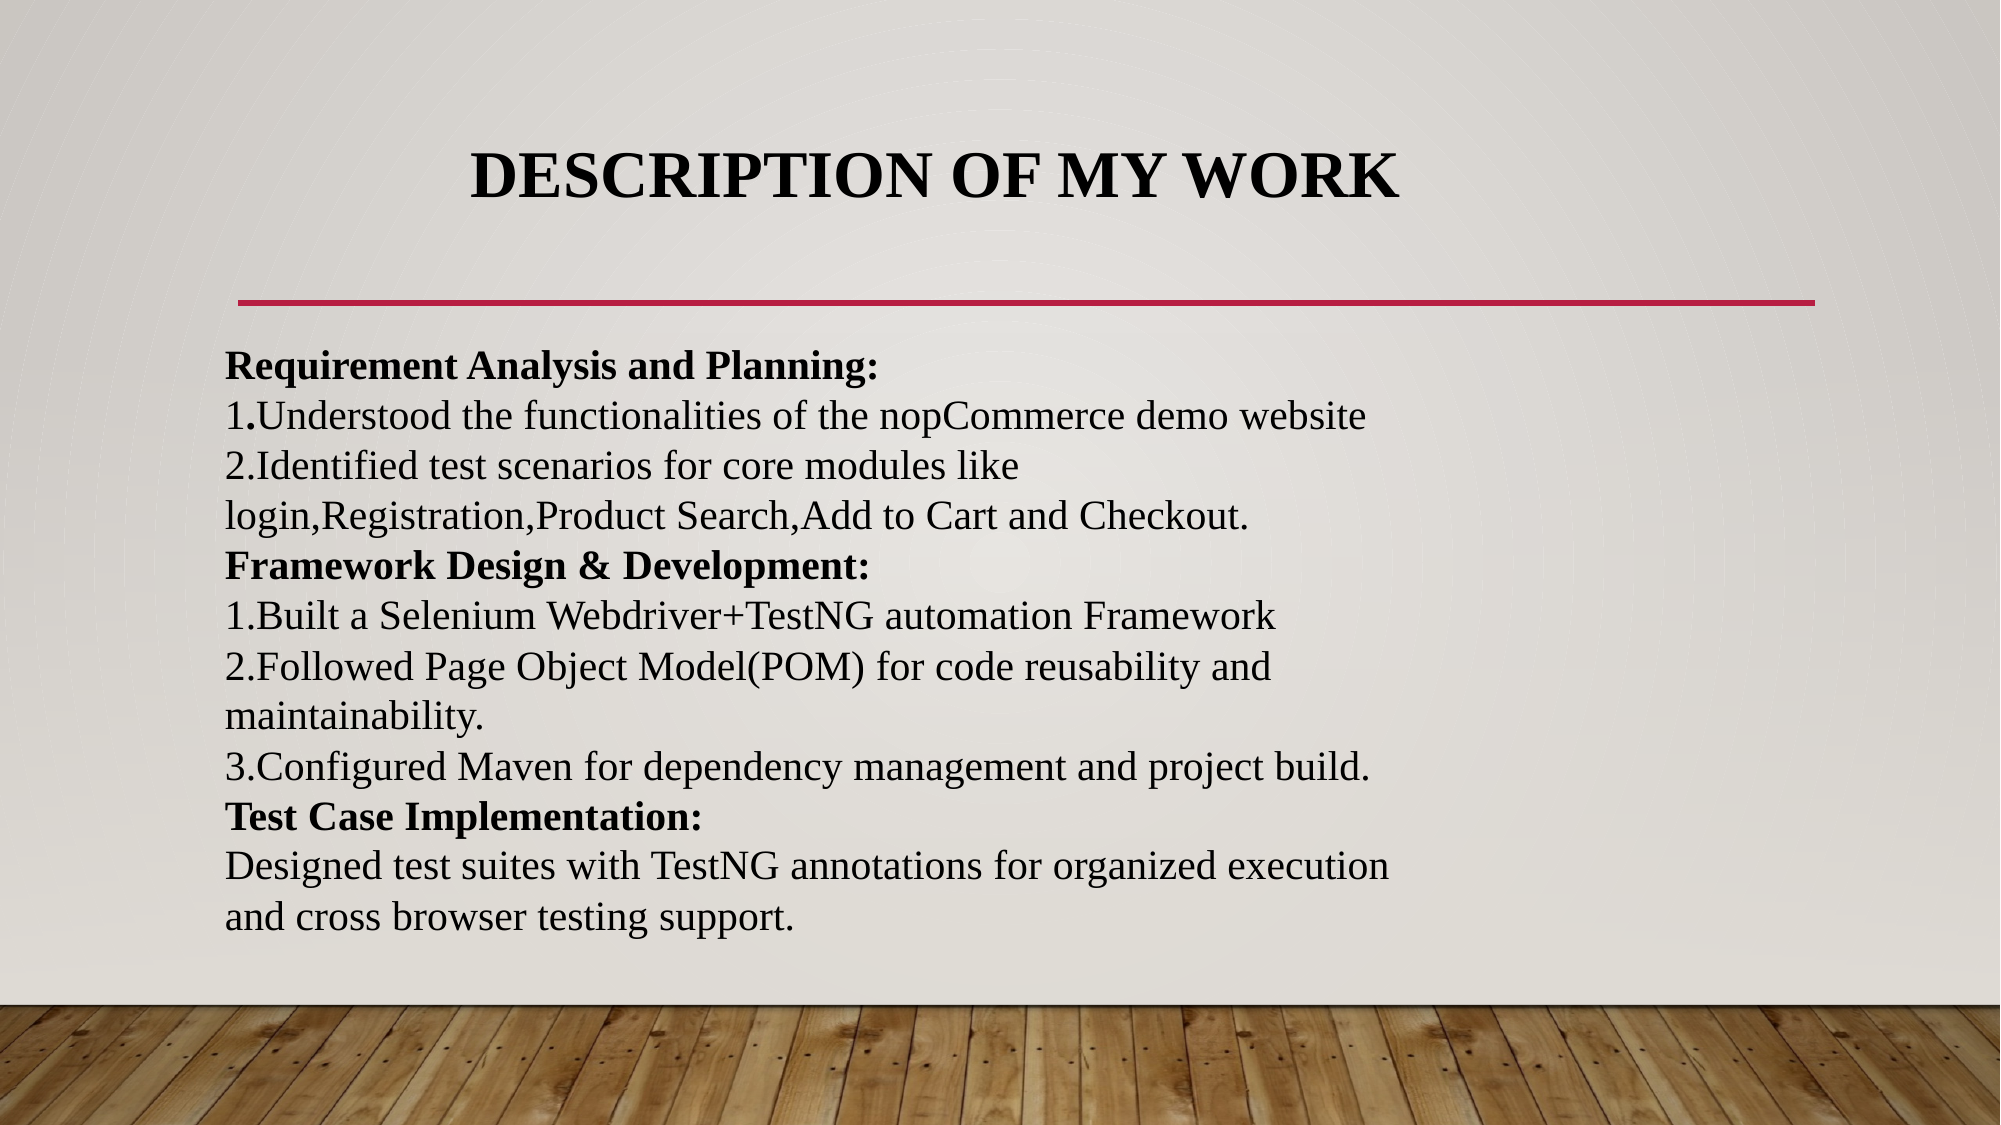

# DESCRIPTION OF MY WORK
Requirement Analysis and Planning:
1.Understood the functionalities of the nopCommerce demo website
2.Identified test scenarios for core modules like login,Registration,Product Search,Add to Cart and Checkout.
Framework Design & Development:
1.Built a Selenium Webdriver+TestNG automation Framework
2.Followed Page Object Model(POM) for code reusability and maintainability.
3.Configured Maven for dependency management and project build.
Test Case Implementation:
Designed test suites with TestNG annotations for organized execution and cross browser testing support.